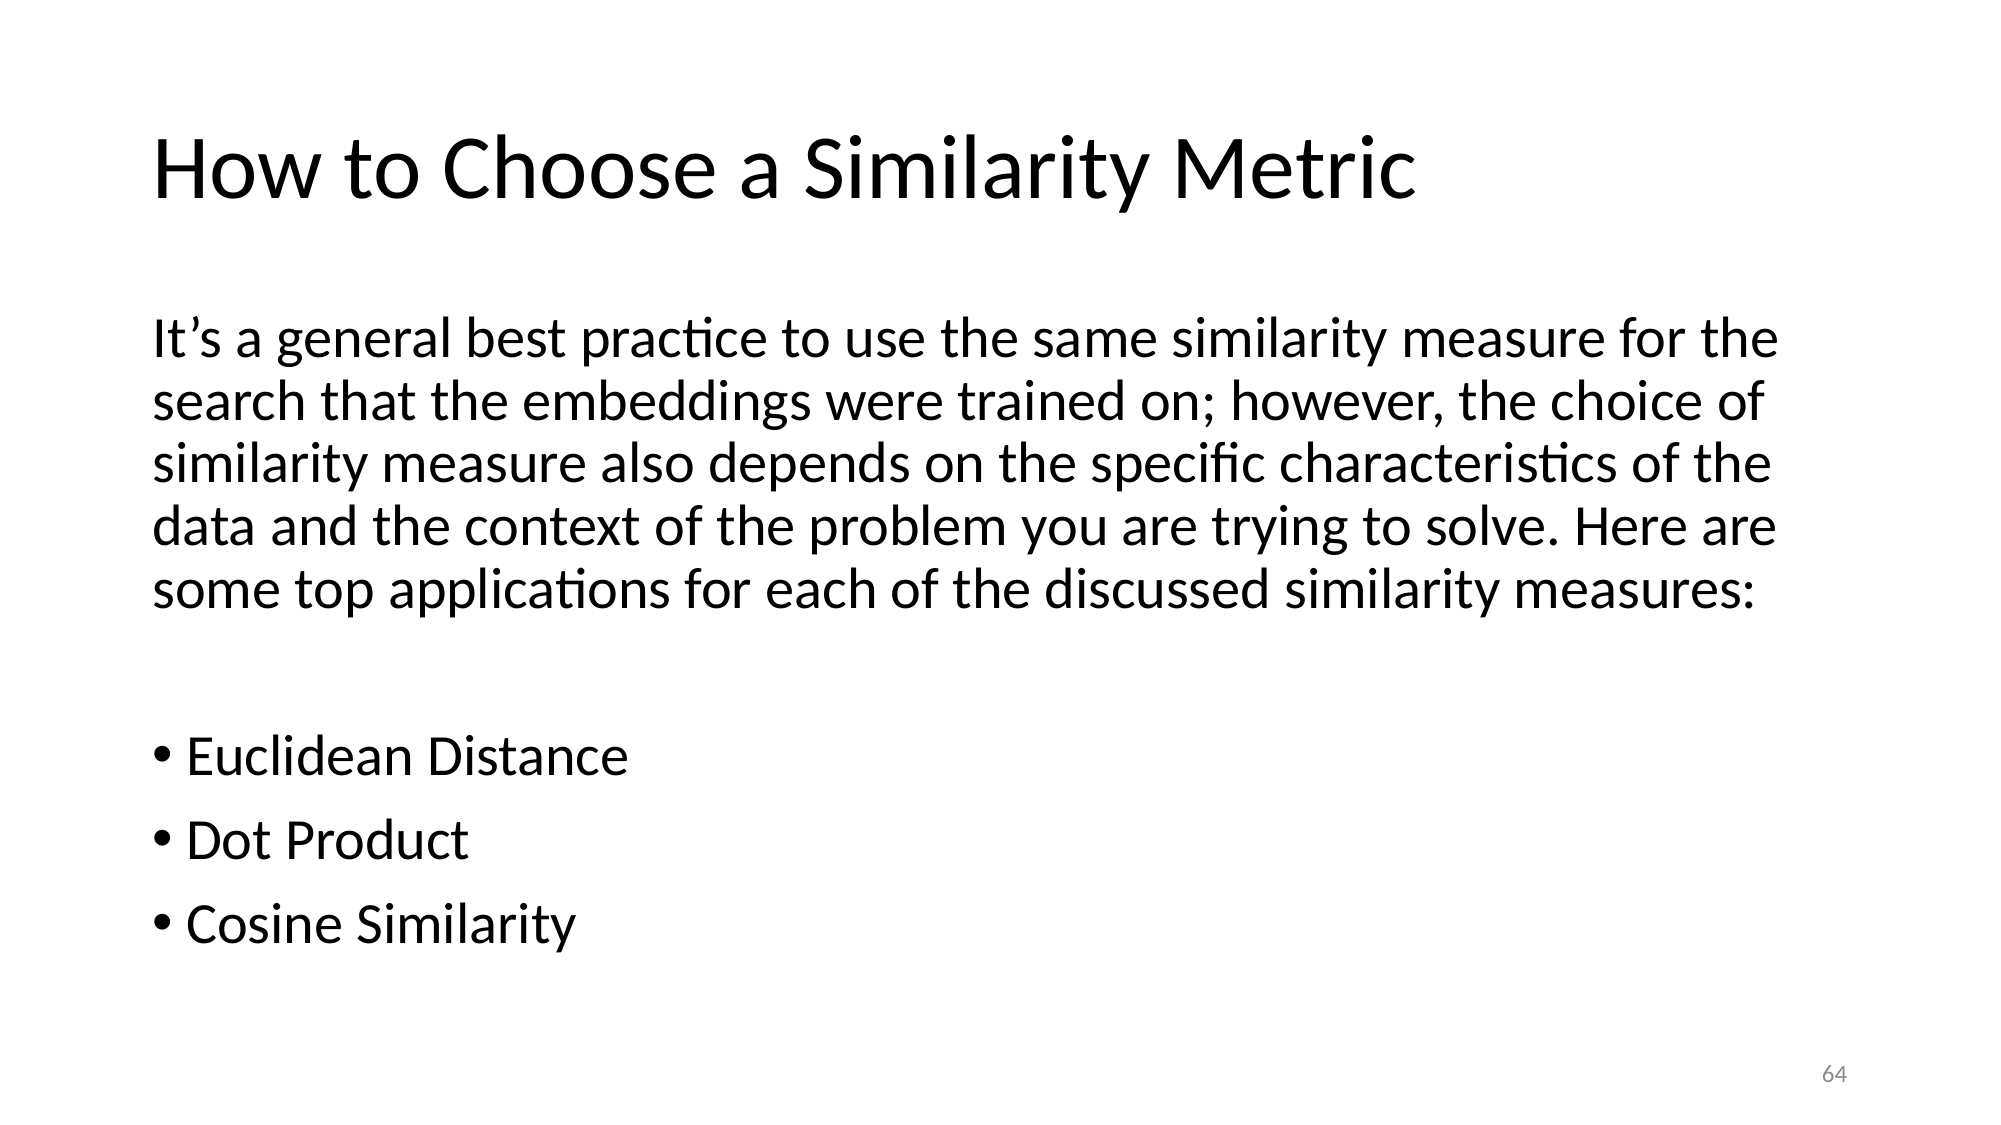

# How to Choose a Similarity Metric
It’s a general best practice to use the same similarity measure for the search that the embeddings were trained on; however, the choice of similarity measure also depends on the specific characteristics of the data and the context of the problem you are trying to solve. Here are some top applications for each of the discussed similarity measures:

 Euclidean Distance
 Dot Product
 Cosine Similarity

64